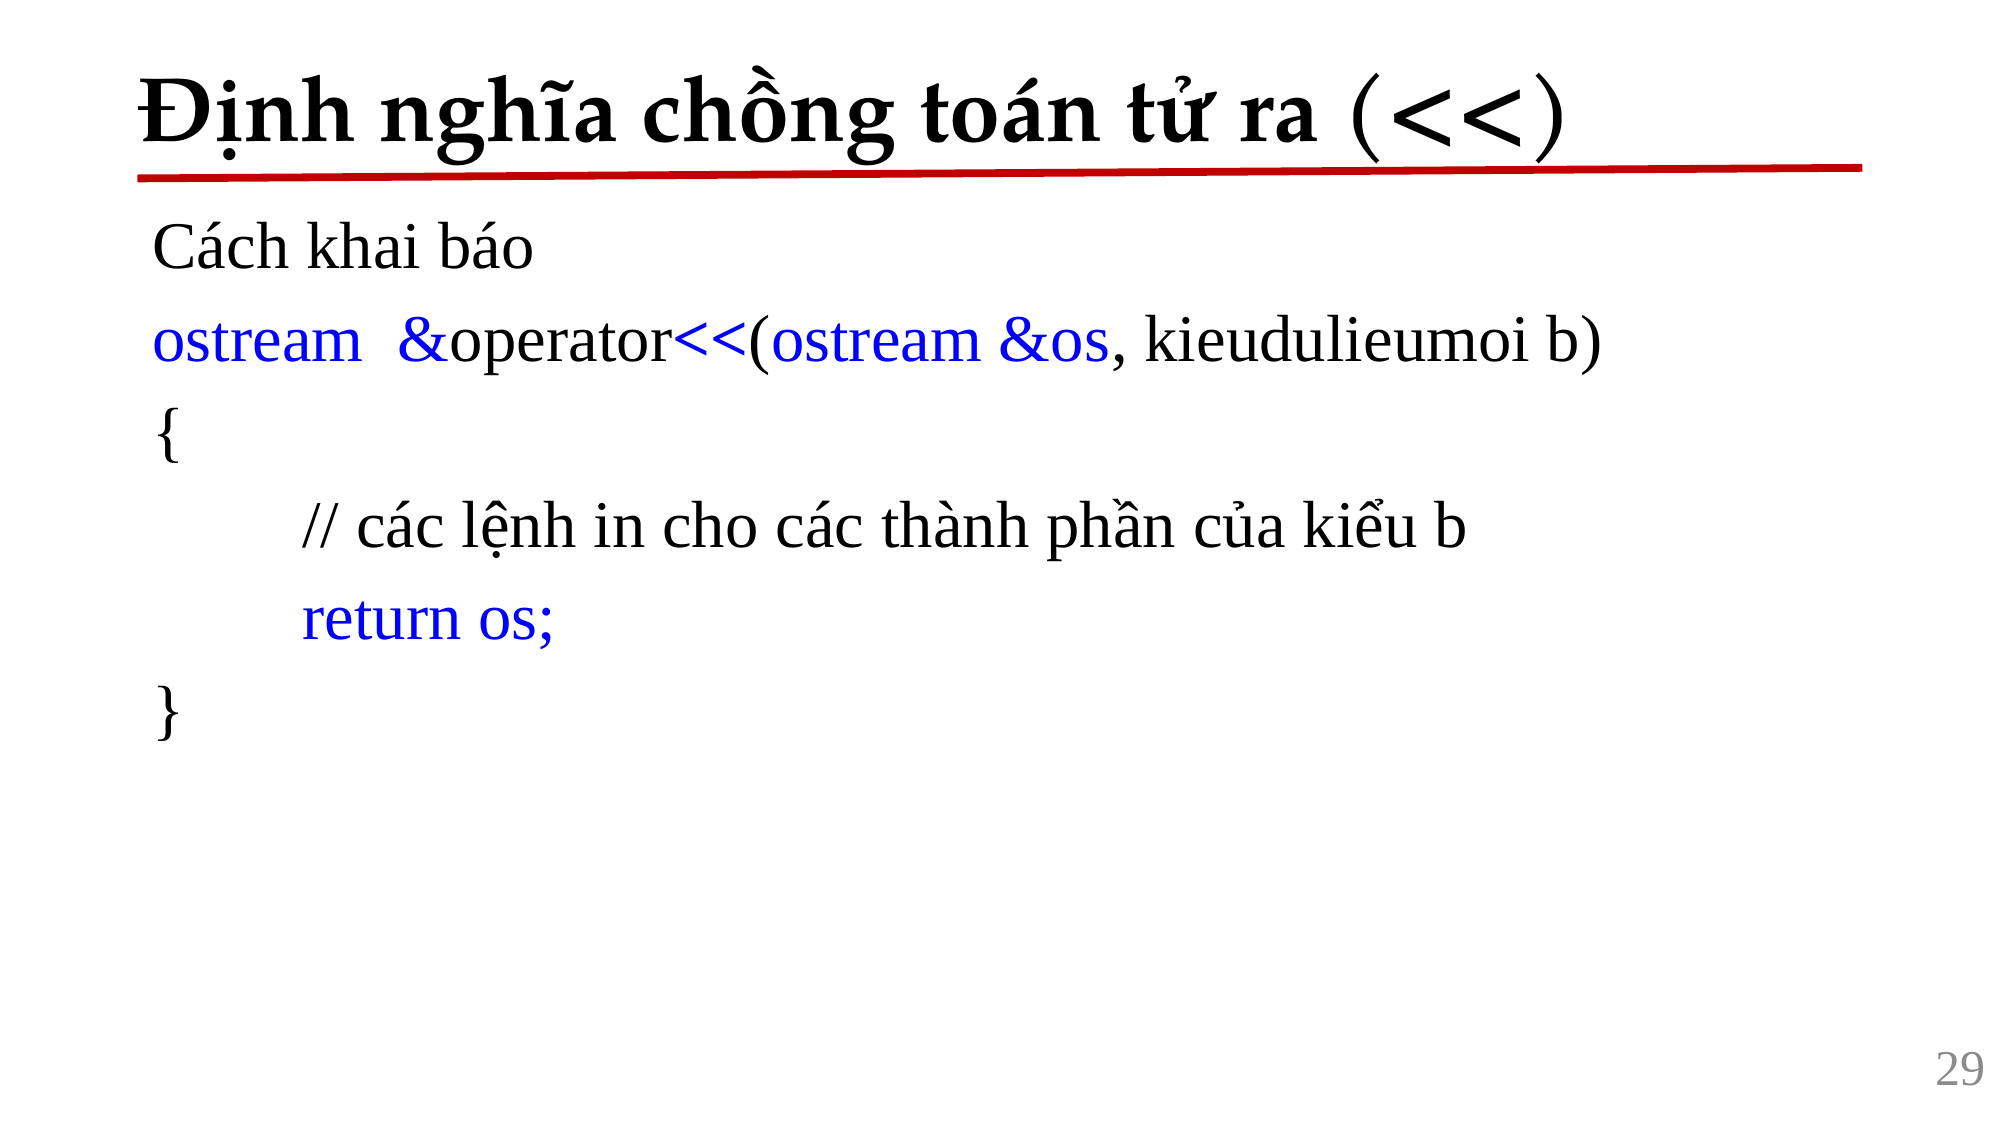

# Định nghĩa chồng toán tử ra (<<)
Cách khai báo
ostream  &operator<<(ostream &os, kieudulieumoi b)
{
	// các lệnh in cho các thành phần của kiểu b
	return os;
}
29